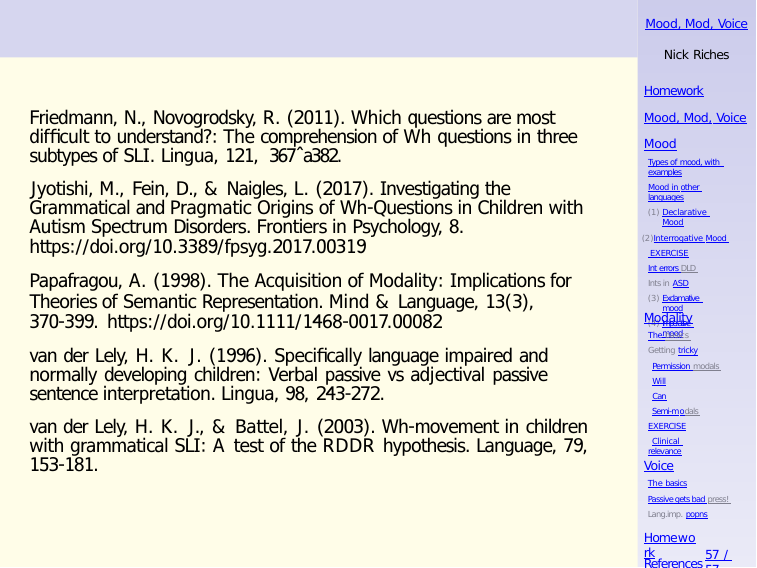

Mood, Mod, Voice

Nick Riches

Homework
Friedmann, N., Novogrodsky, R. (2011). Which questions are most  difficult to understand?: The comprehension of Wh questions in three  subtypes of SLI. Lingua, 121, 367ˆa382.
Jyotishi, M., Fein, D., & Naigles, L. (2017). Investigating the  Grammatical and Pragmatic Origins of Wh-Questions in Children with  Autism Spectrum Disorders. Frontiers in Psychology, 8.  https://doi.org/10.3389/fpsyg.2017.00319
Papafragou, A. (1998). The Acquisition of Modality: Implications for  Theories of Semantic Representation. Mind & Language, 13(3),
370-399. https://doi.org/10.1111/1468-0017.00082
van der Lely, H. K. J. (1996). Specifically language impaired and  normally developing children: Verbal passive vs adjectival passive  sentence interpretation. Lingua, 98, 243-272.
van der Lely, H. K. J., & Battel, J. (2003). Wh-movement in children  with grammatical SLI: A test of the RDDR hypothesis. Language, 79,  153-181.
Mood, Mod, Voice
Mood
Types of mood, with  examples
Mood in other languages
Declarative Mood
Interrogative Mood  EXERCISE
Int errors DLD  Ints in ASD
Exclamative mood
Imperative mood
Modality
The basics  Getting tricky
Permission modals  Will
Can
Semi-modals  EXERCISE
Clinical relevance
Voice
The basics
Passive gets bad press!  Lang.imp. popns
Homework
57 / 57
References